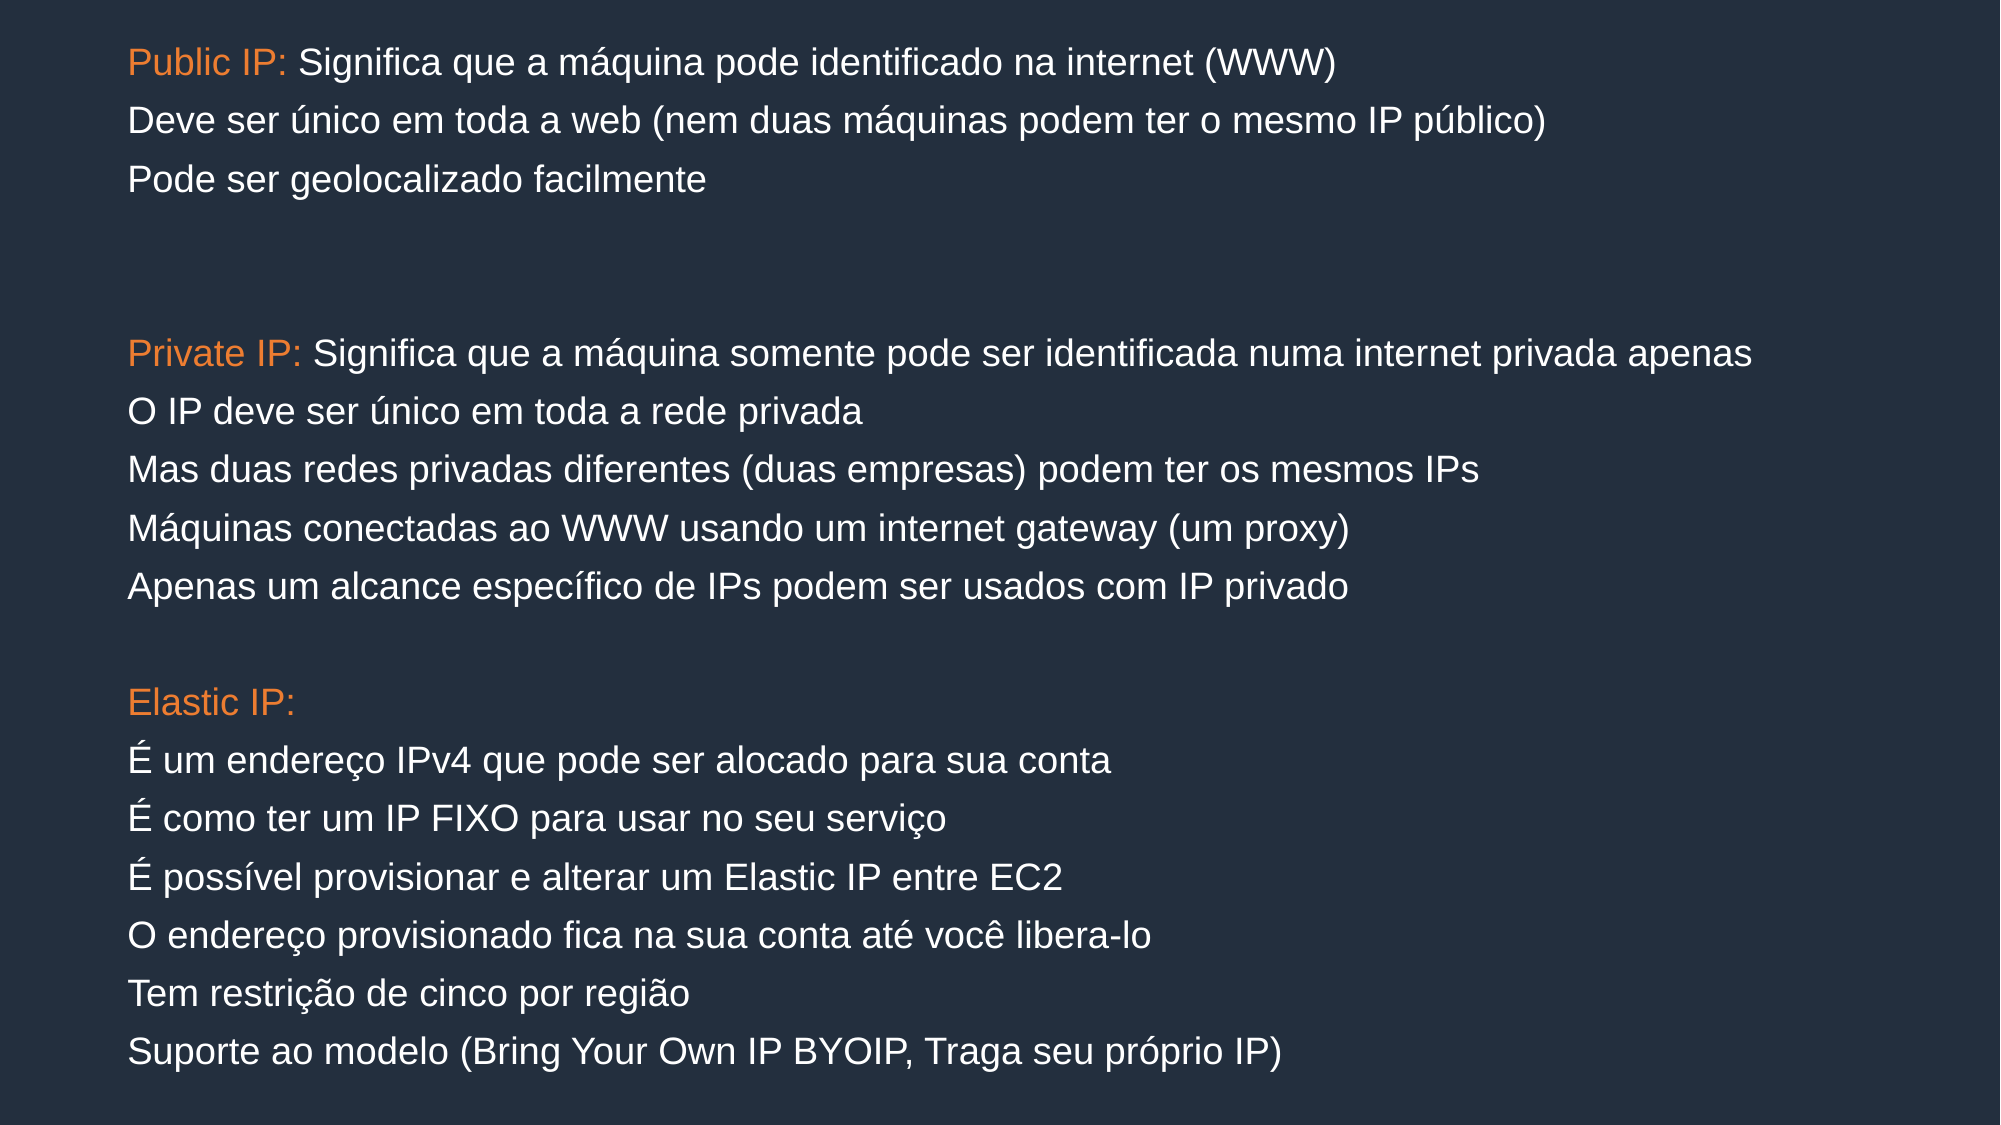

Public IP: Significa que a máquina pode identificado na internet (WWW)
Deve ser único em toda a web (nem duas máquinas podem ter o mesmo IP público)
Pode ser geolocalizado facilmente

Private IP: Significa que a máquina somente pode ser identificada numa internet privada apenas
O IP deve ser único em toda a rede privada
Mas duas redes privadas diferentes (duas empresas) podem ter os mesmos IPs
Máquinas conectadas ao WWW usando um internet gateway (um proxy)
Apenas um alcance específico de IPs podem ser usados com IP privado

Elastic IP:
É um endereço IPv4 que pode ser alocado para sua conta
É como ter um IP FIXO para usar no seu serviço
É possível provisionar e alterar um Elastic IP entre EC2
O endereço provisionado fica na sua conta até você libera-lo
Tem restrição de cinco por região
Suporte ao modelo (Bring Your Own IP BYOIP, Traga seu próprio IP)